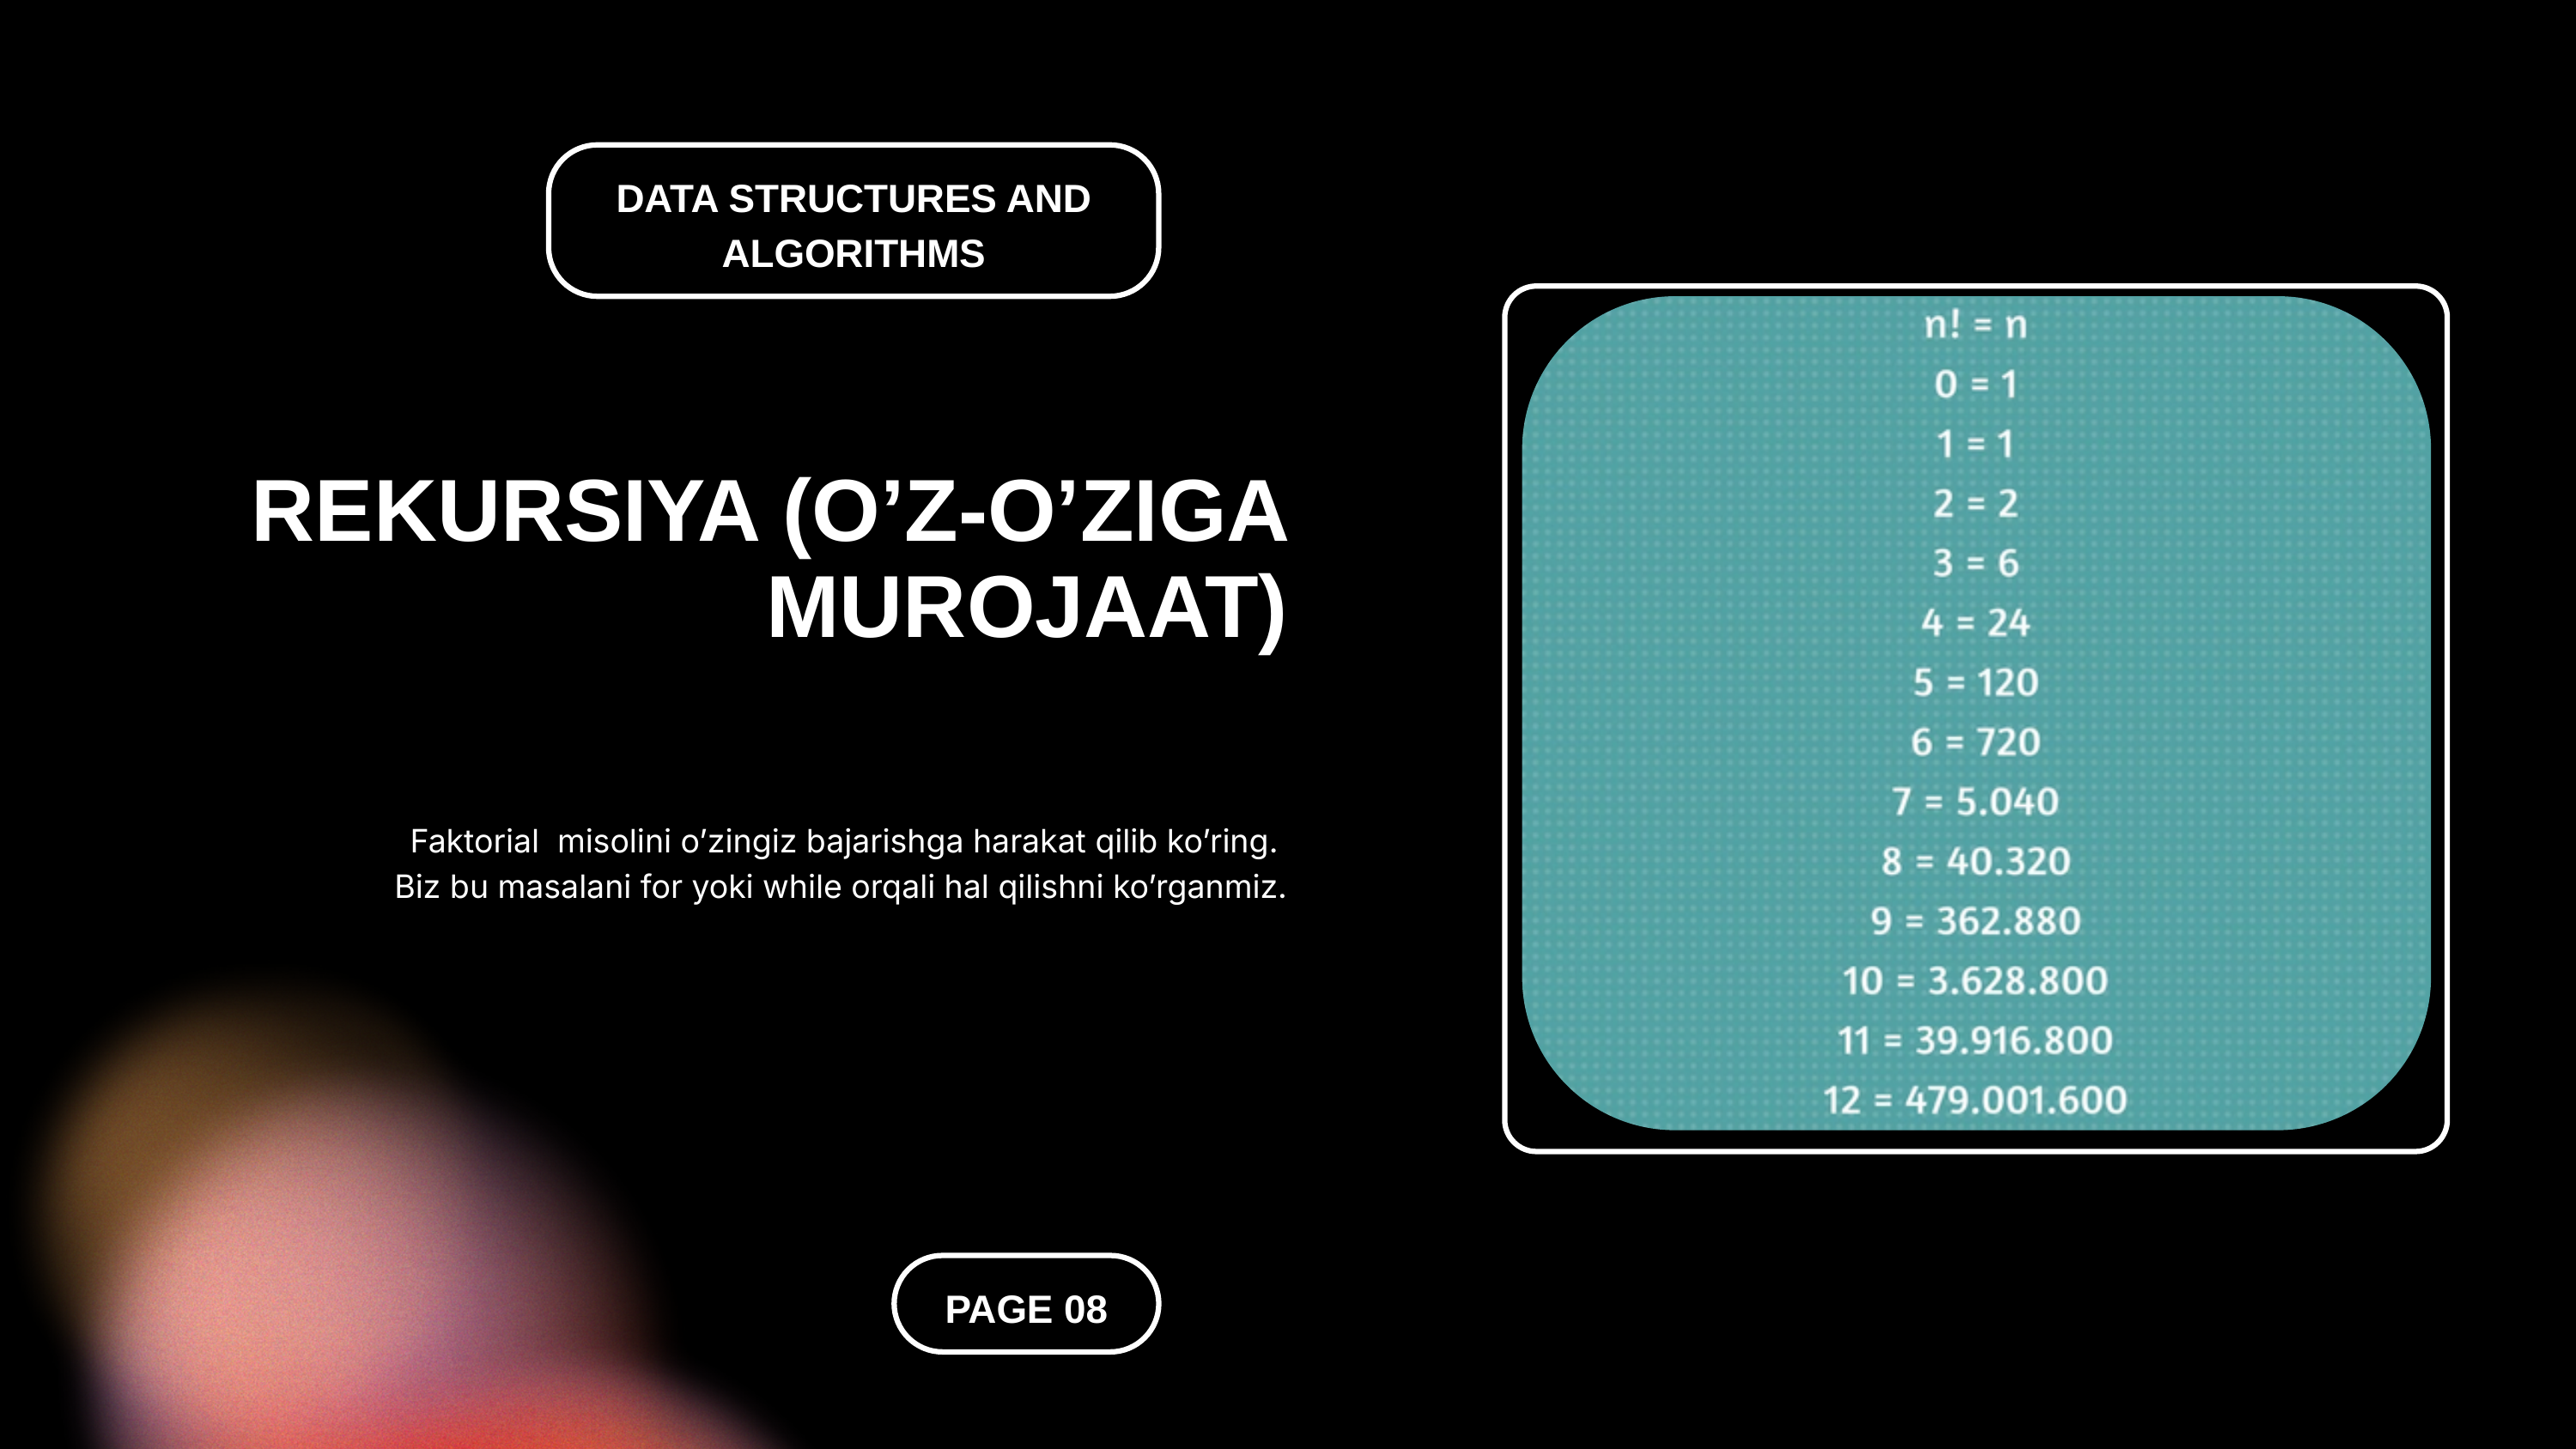

DATA STRUCTURES AND ALGORITHMS

REKURSIYA (O’Z-O’ZIGA MUROJAAT)
Faktorial  misolini o’zingiz bajarishga harakat qilib ko’ring.
Biz bu masalani for yoki while orqali hal qilishni ko’rganmiz.

PAGE 08